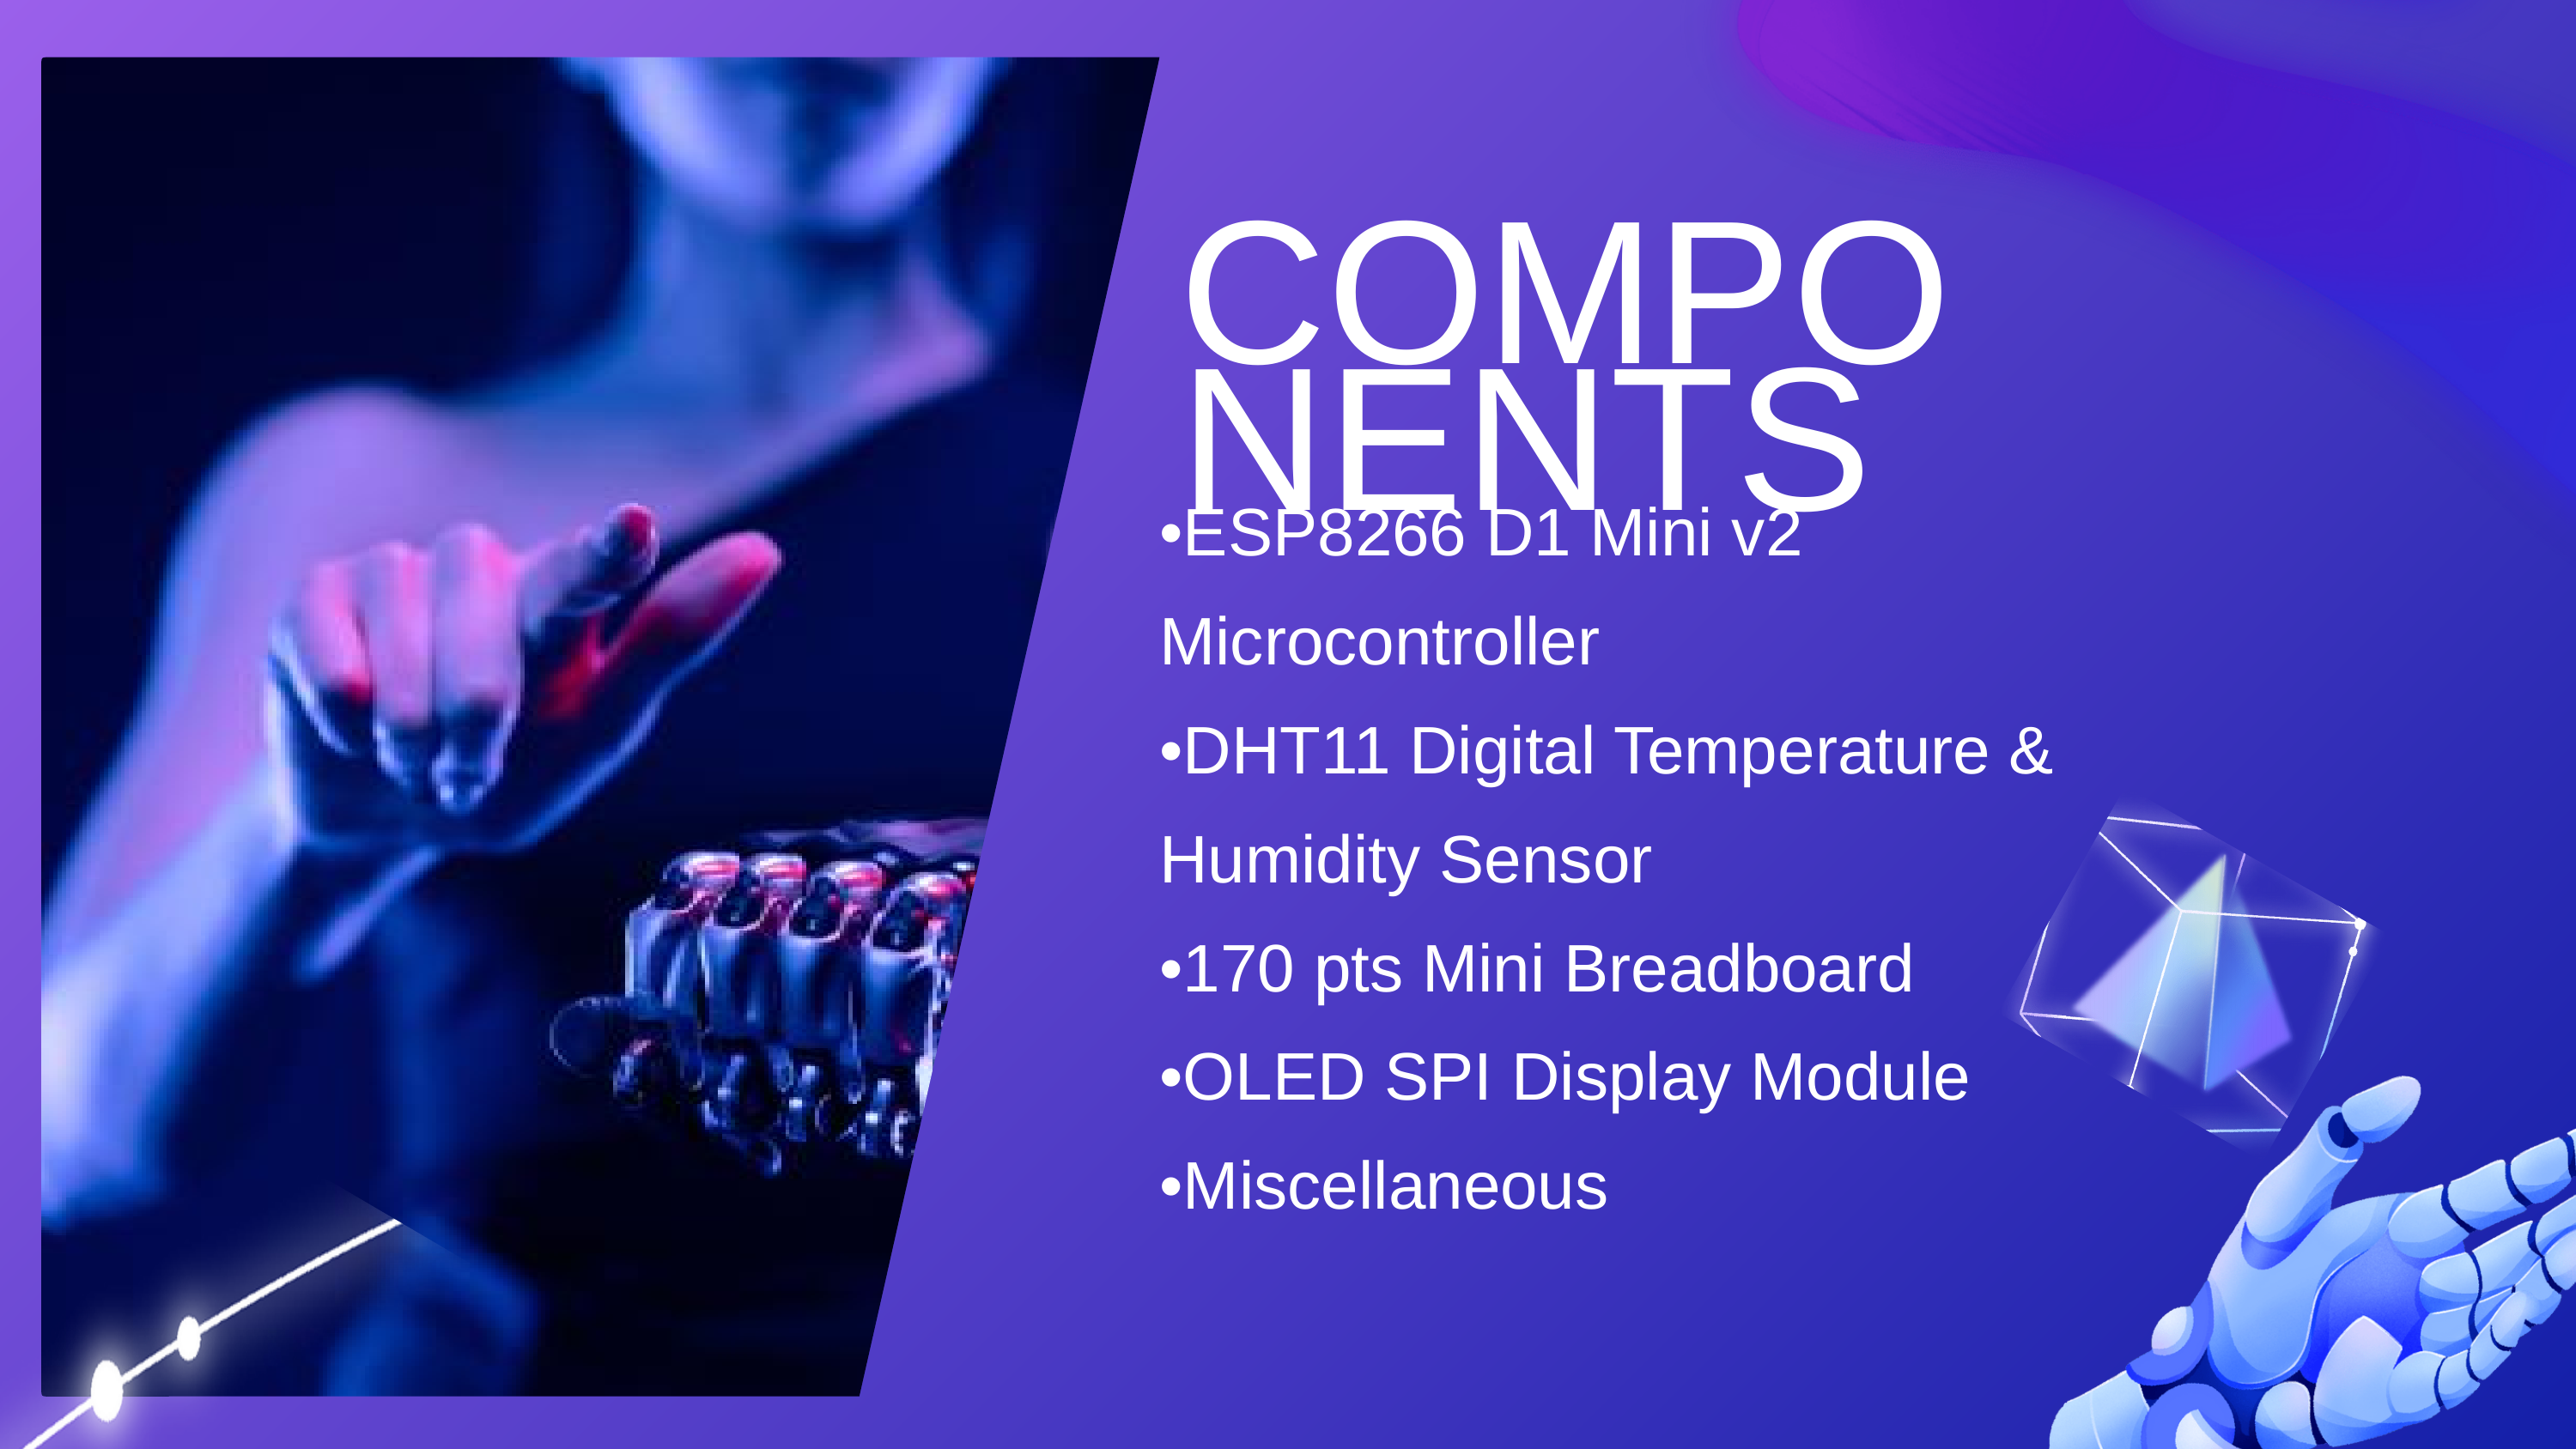

COMPONENTS

•ESP8266 D1 Mini v2 Microcontroller
•DHT11 Digital Temperature & Humidity Sensor
•170 pts Mini Breadboard
•OLED SPI Display Module
•Miscellaneous